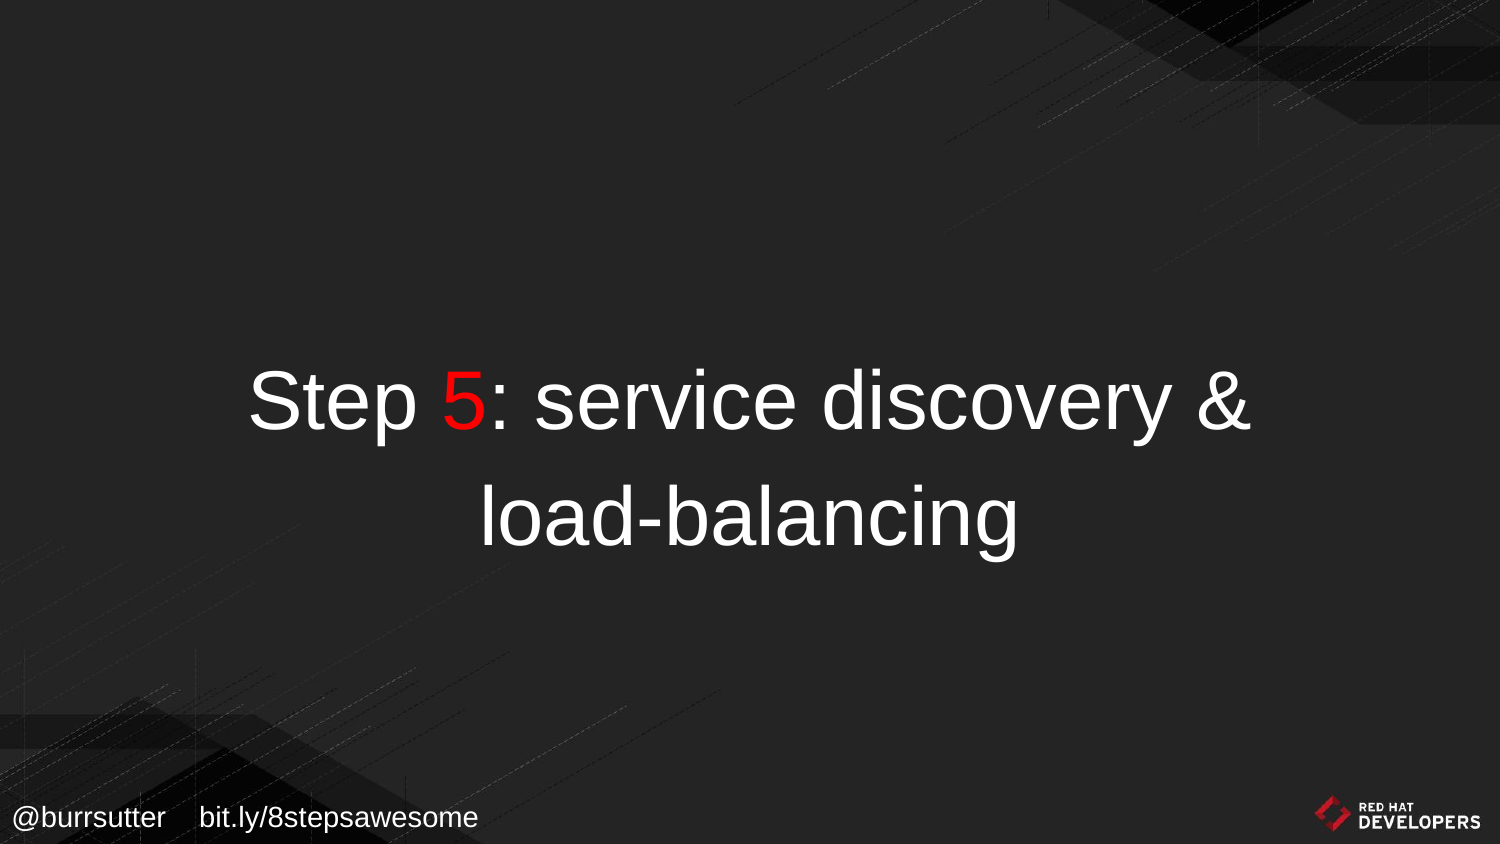

Step 5: service discovery & load-balancing
@burrsutter    bit.ly/8stepsawesome